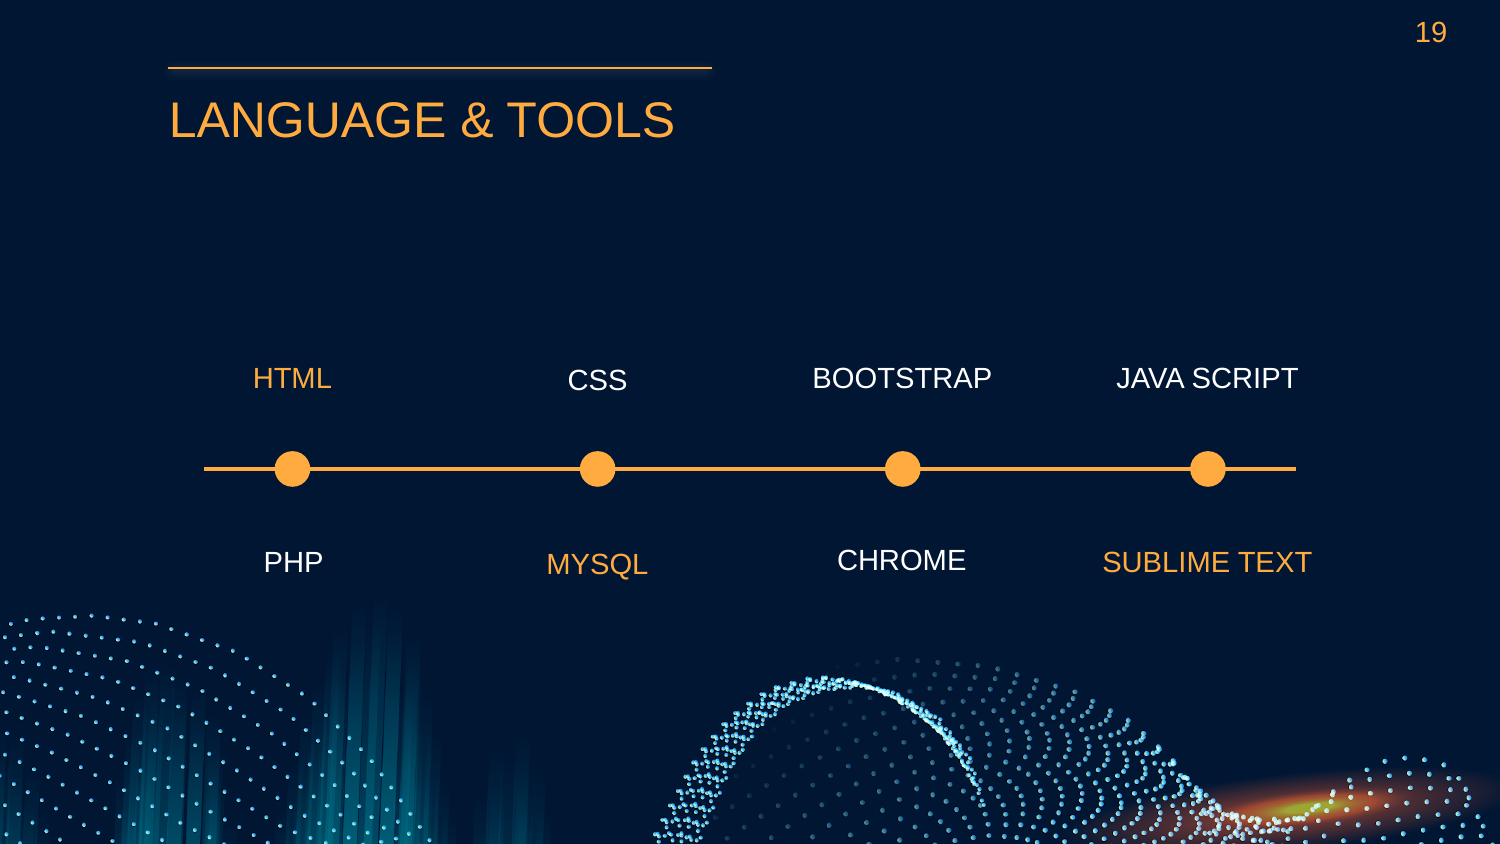

19
# LANGUAGE & TOOLS
HTML
BOOTSTRAP
JAVA SCRIPT
CSS

CHROME
PHP
SUBLIME TEXT
MYSQL